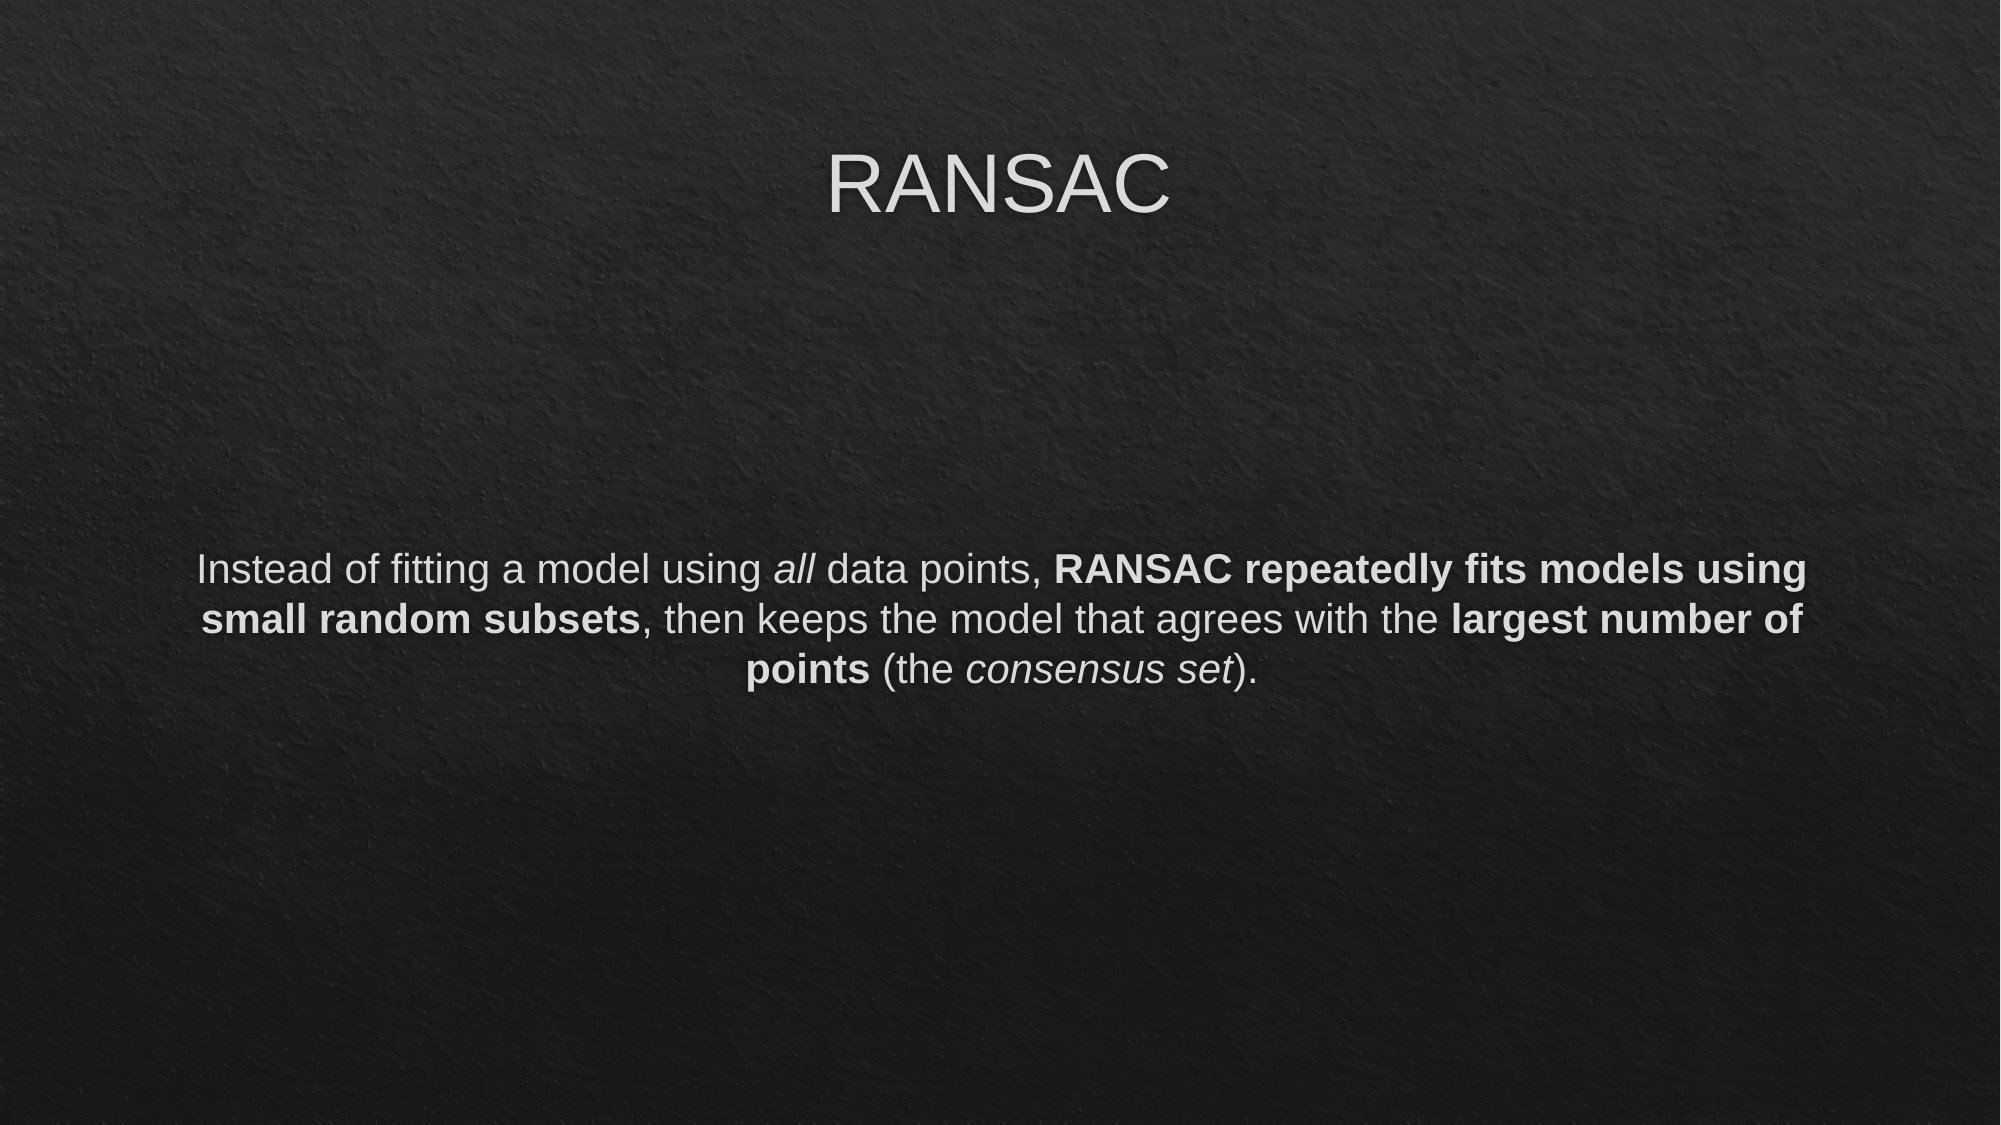

# RANSAC
Instead of fitting a model using all data points, RANSAC repeatedly fits models using small random subsets, then keeps the model that agrees with the largest number of points (the consensus set).